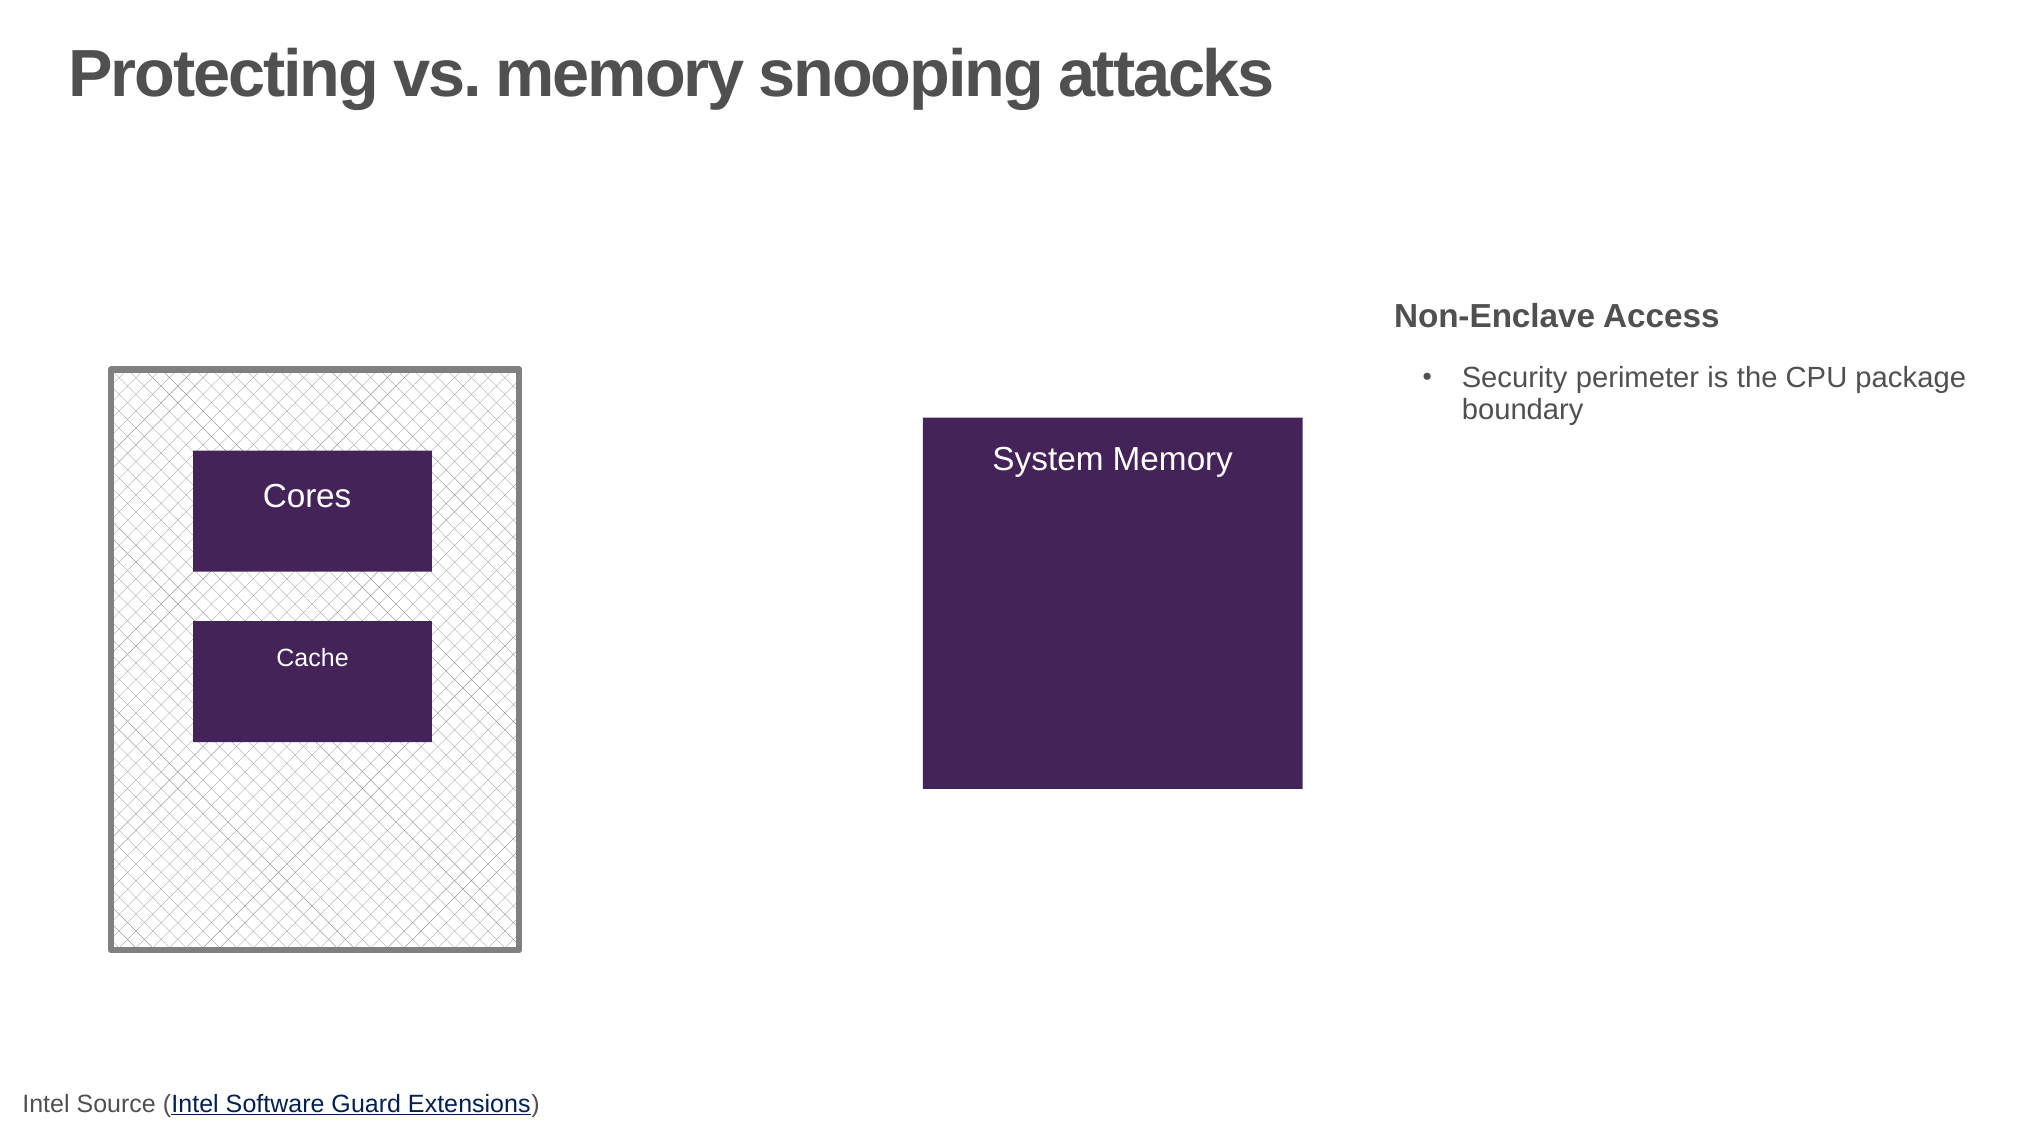

# Protecting vs. memory snooping attacks
Non-Enclave Access
Security perimeter is the CPU package boundary

System Memory
Cores

Cache
Intel Source (Intel Software Guard Extensions)